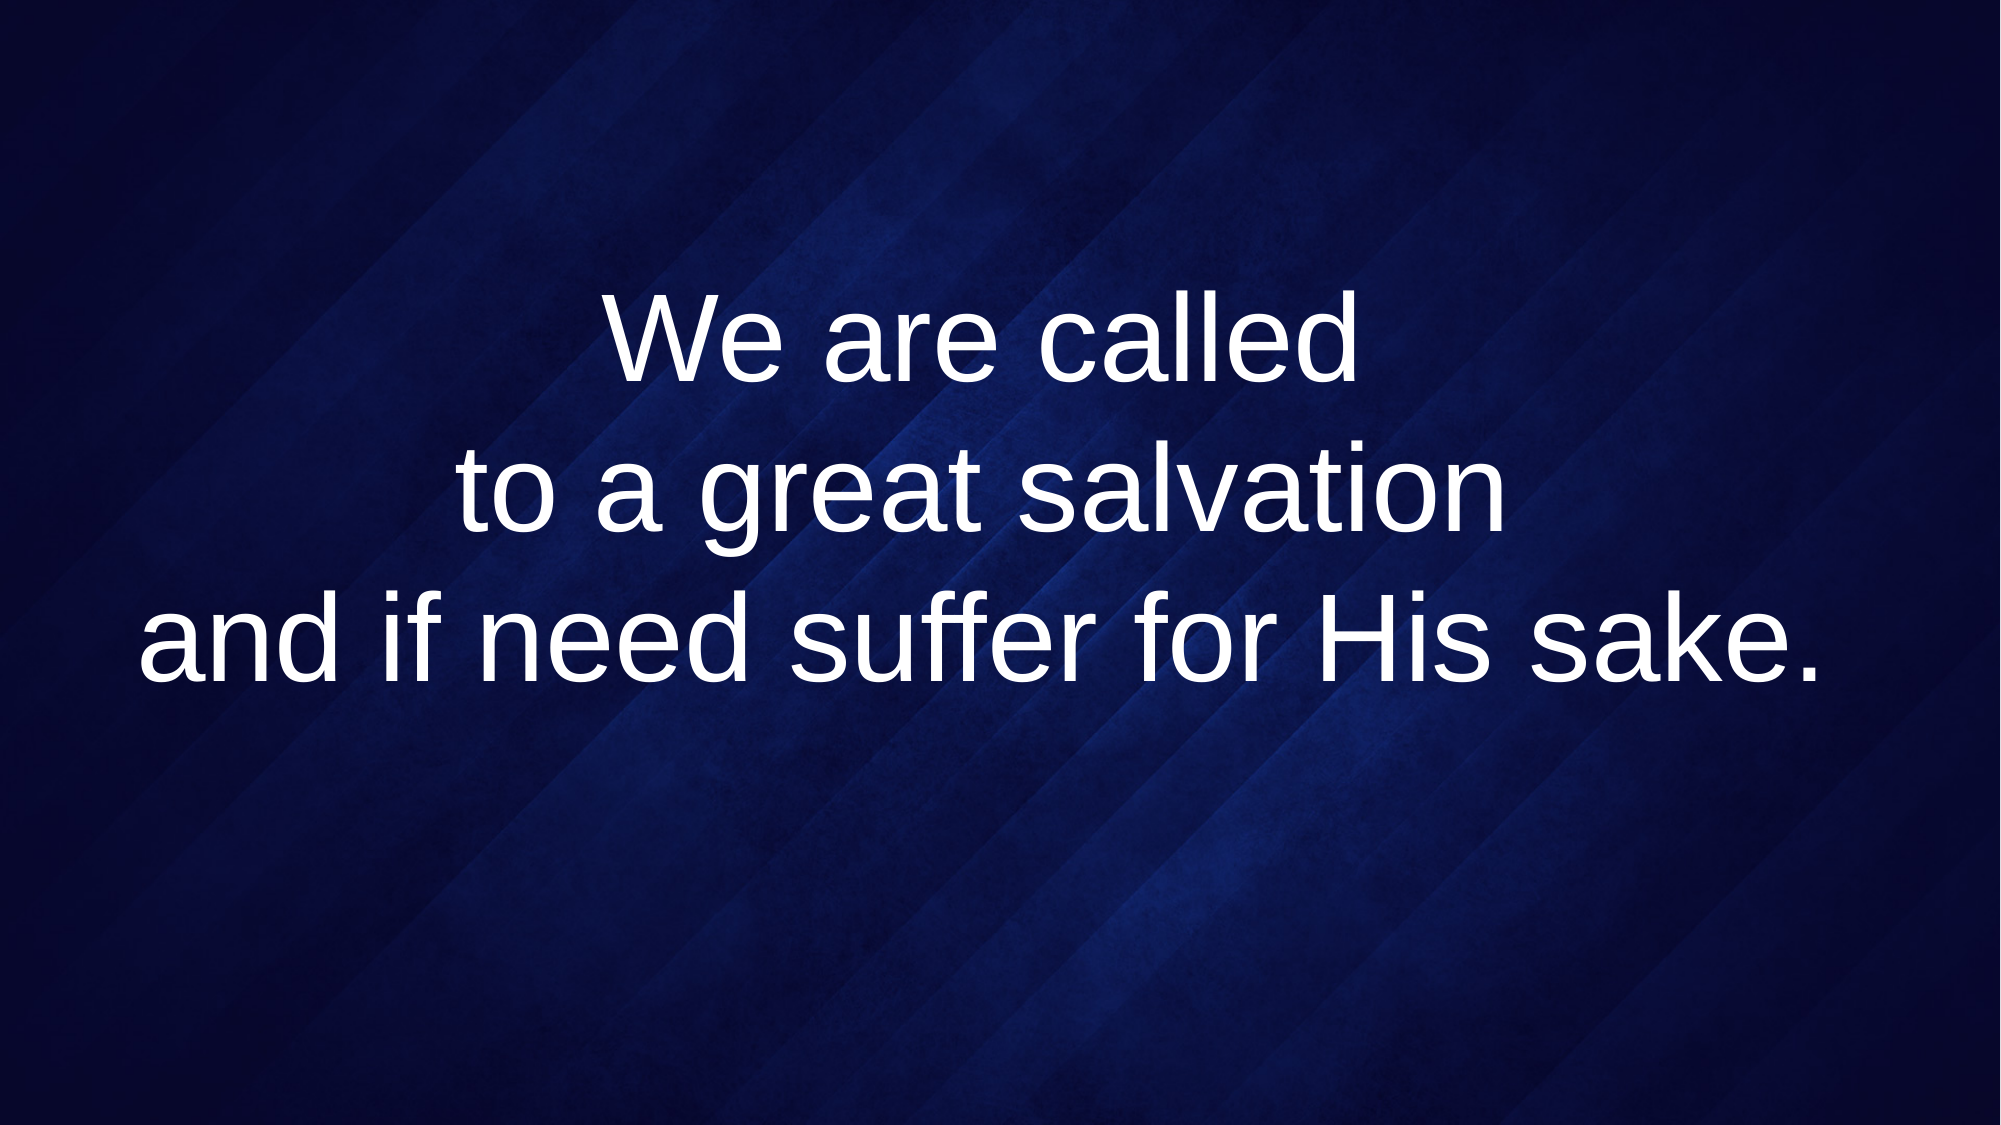

# We are called to a great salvation and if need suffer for His sake.